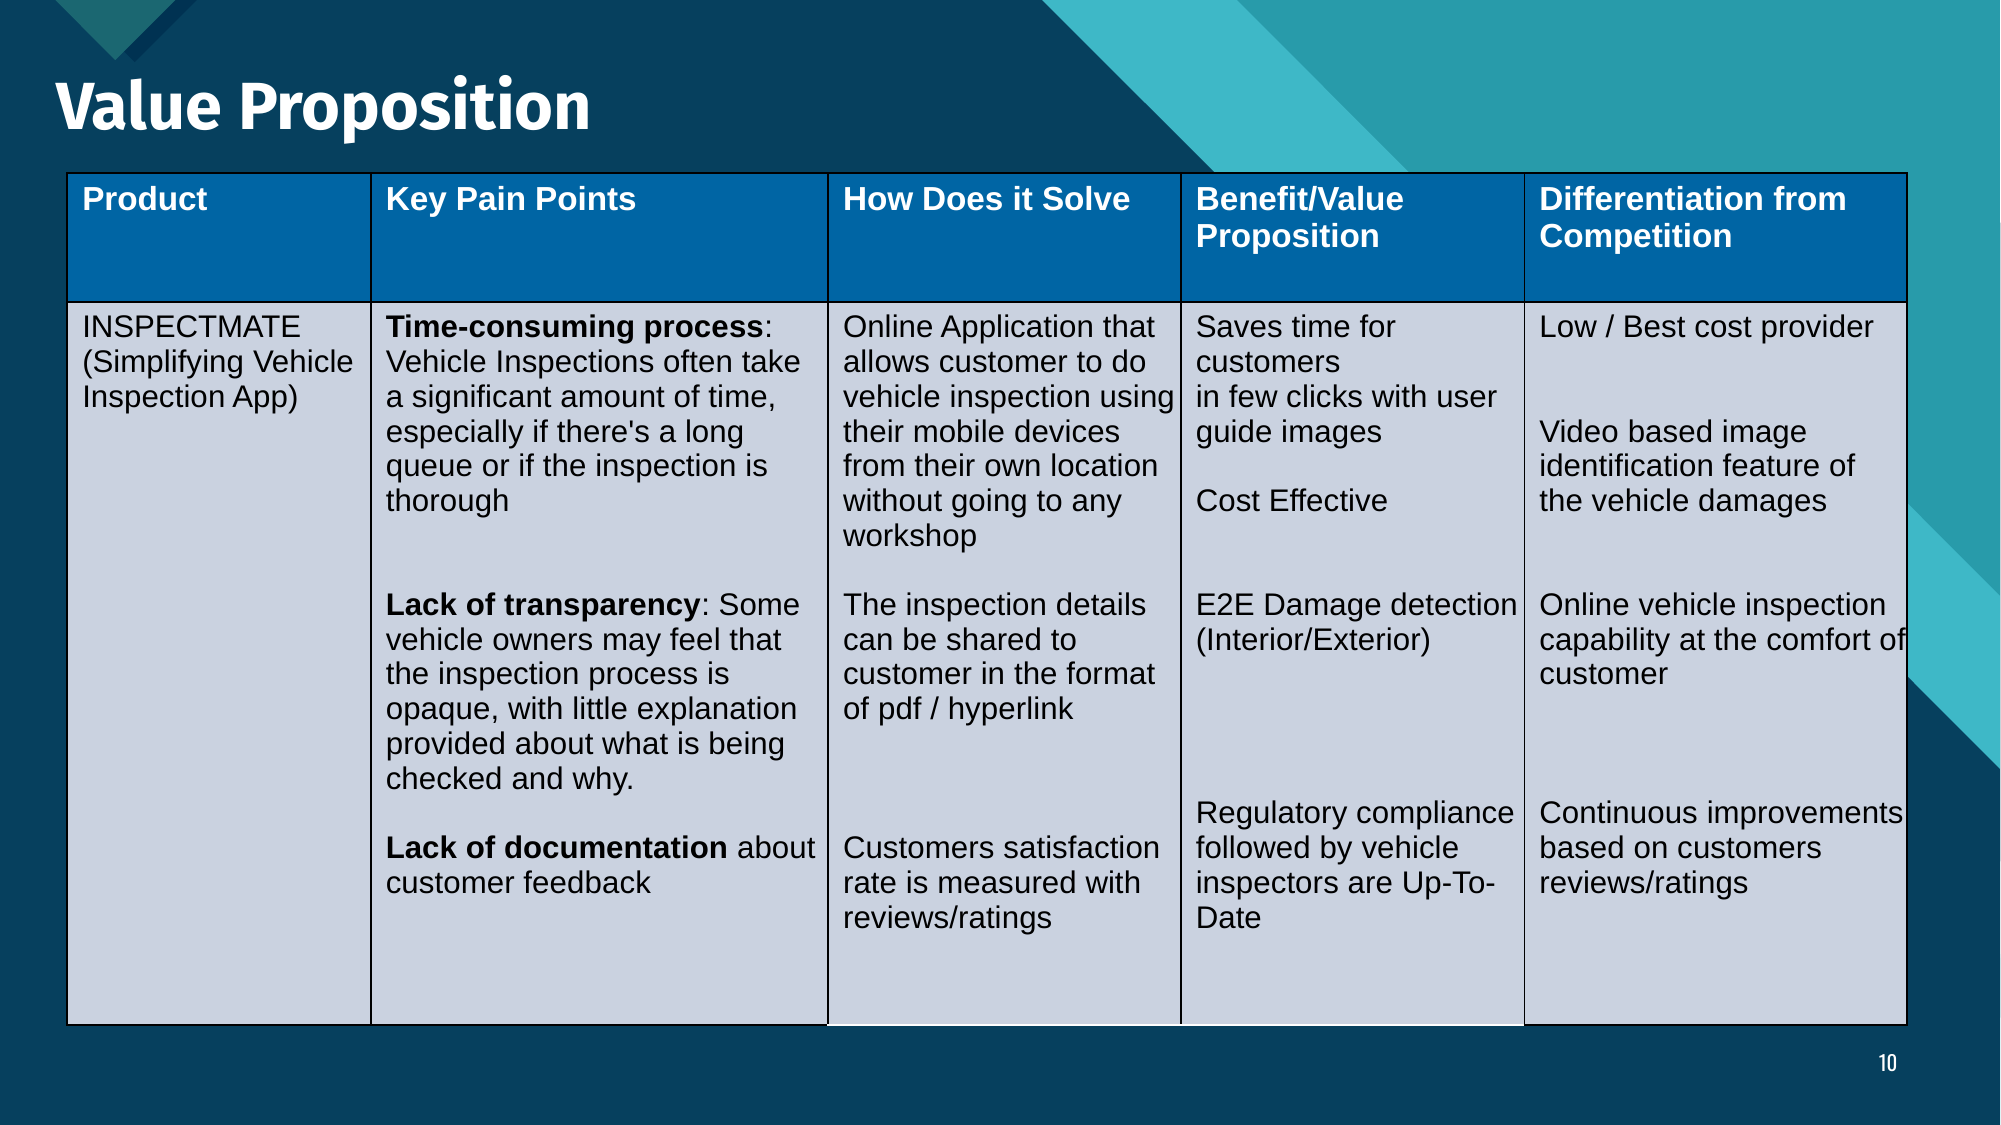

# Value Proposition
| Product | Key Pain Points | How Does it Solve | Benefit/Value Proposition | Differentiation from Competition |
| --- | --- | --- | --- | --- |
| INSPECTMATE (Simplifying Vehicle Inspection App) | Time-consuming process: Vehicle Inspections often take a significant amount of time, especially if there's a long queue or if the inspection is thorough Lack of transparency: Some vehicle owners may feel that the inspection process is opaque, with little explanation provided about what is being checked and why. Lack of documentation about customer feedback | Online Application that allows customer to do vehicle inspection using their mobile devices from their own location without going to any workshop The inspection details can be shared to customer in the format of pdf / hyperlink Customers satisfaction rate is measured with reviews/ratings | Saves time for customers in few clicks with user guide images Cost Effective E2E Damage detection (Interior/Exterior) Regulatory compliance followed by vehicle inspectors are Up-To-Date | Low / Best cost provider Video based image identification feature of the vehicle damages Online vehicle inspection capability at the comfort of customer Continuous improvements based on customers reviews/ratings |
10